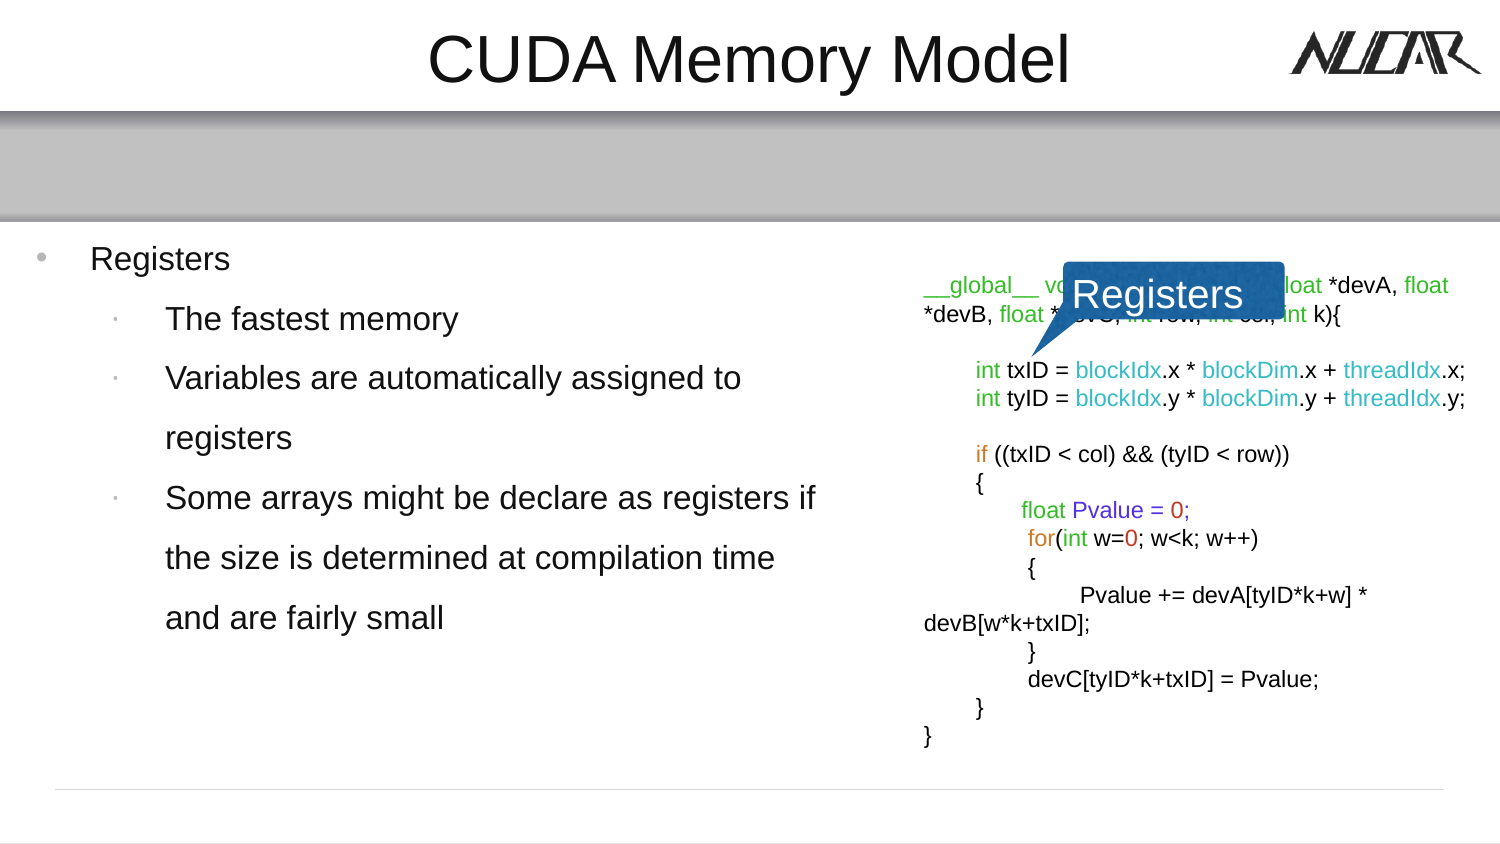

# CUDA Memory Model
Registers
The fastest memory
Variables are automatically assigned to registers
Some arrays might be declare as registers if the size is determined at compilation time and are fairly small
__global__ void matrixMulKernel( float *devA, float *devB, float *devC, int row, int col, int k){

        int txID = blockIdx.x * blockDim.x + threadIdx.x;
        int tyID = blockIdx.y * blockDim.y + threadIdx.y;

        if ((txID < col) && (tyID < row))
        {
               float Pvalue = 0;
                for(int w=0; w<k; w++)
                {
                        Pvalue += devA[tyID*k+w] * devB[w*k+txID];
                }
                devC[tyID*k+txID] = Pvalue;
        }
}
Registers